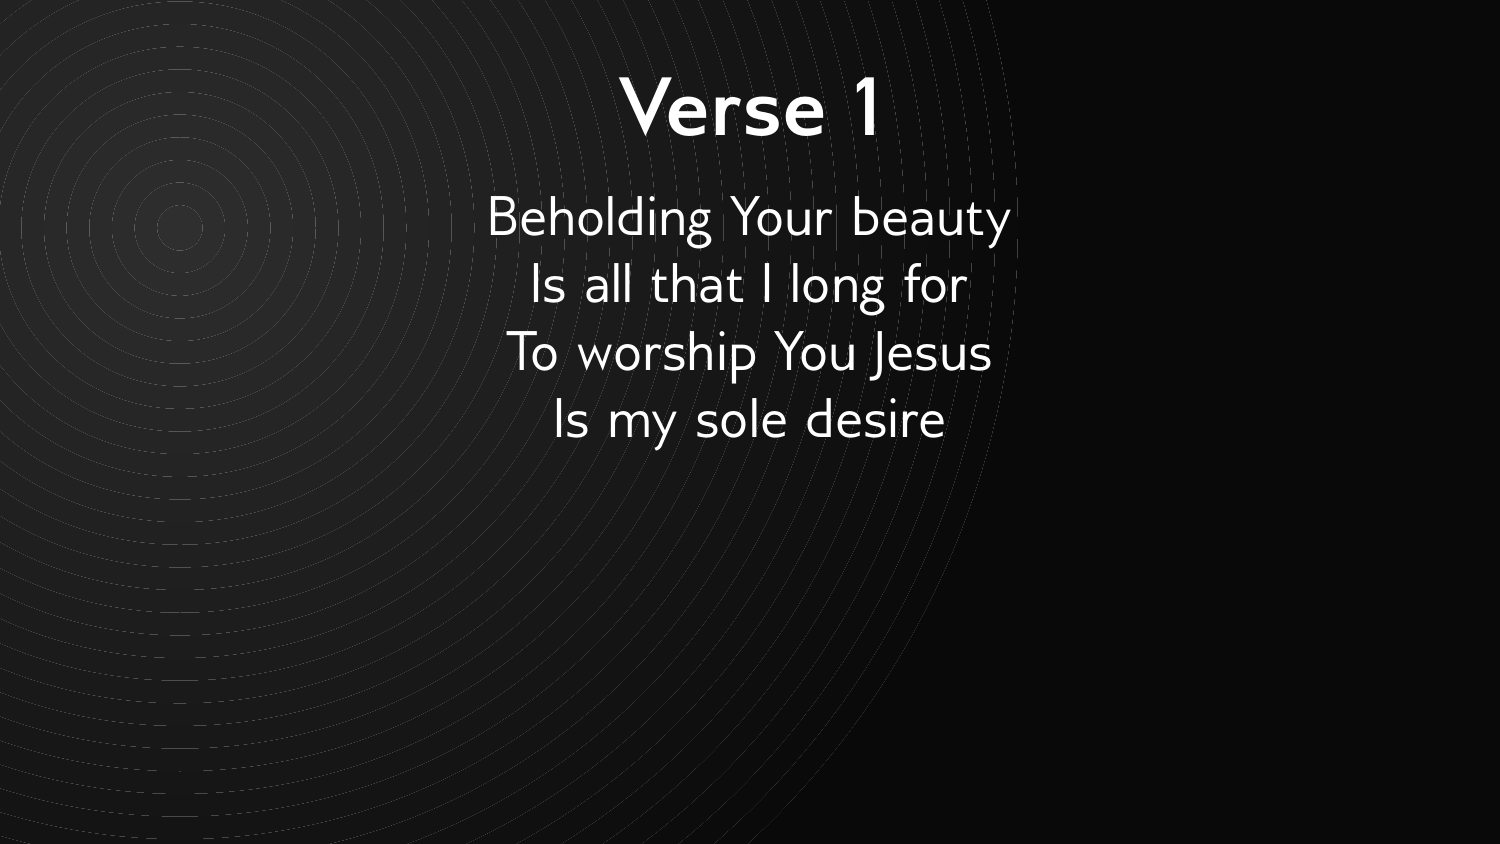

Verse 1
Beholding Your beauty
Is all that I long for
To worship You Jesus
Is my sole desire